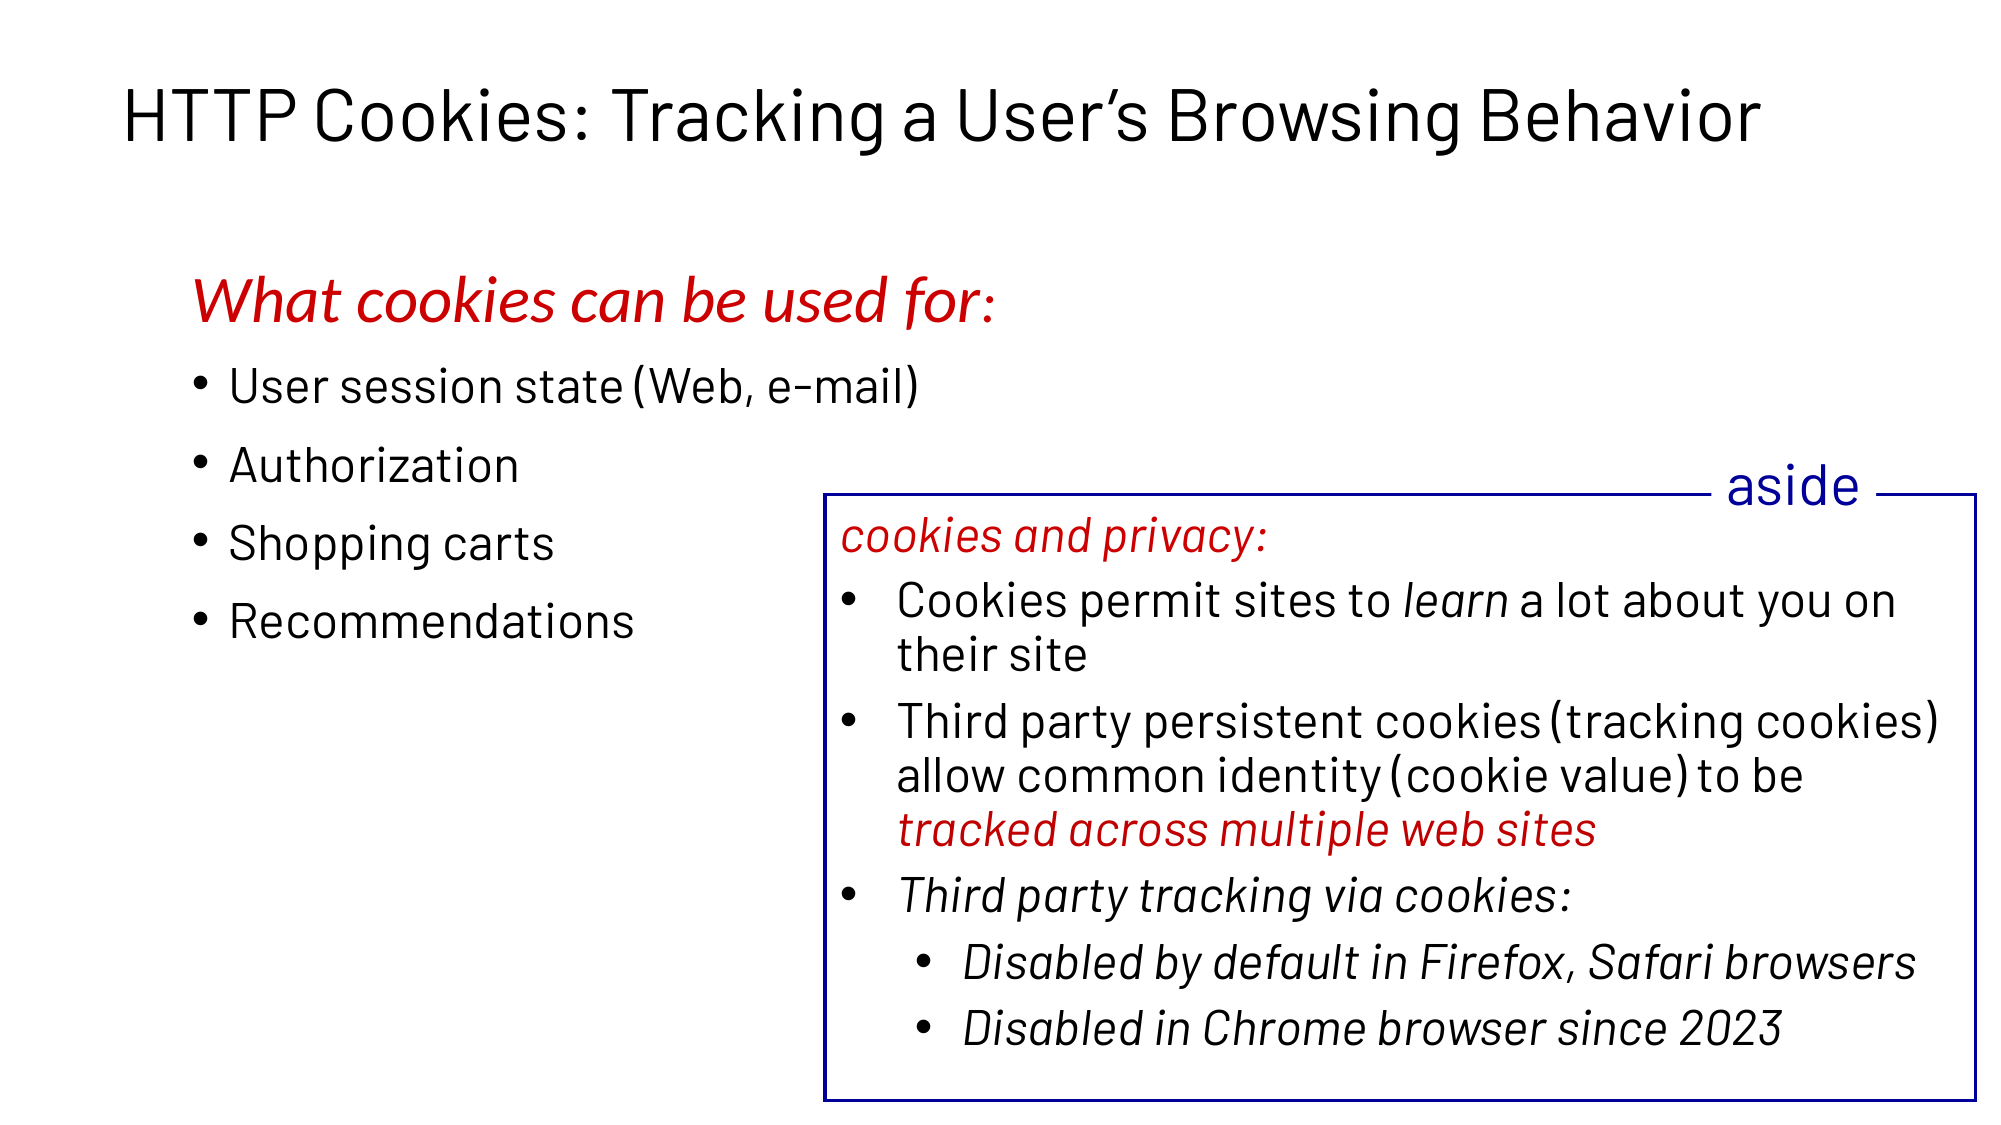

# HTTP Cookies: Tracking a User’s Browsing Behavior
What cookies can be used for:
User session state (Web, e-mail)
Authorization
Shopping carts
Recommendations
aside
cookies and privacy:
Cookies permit sites to learn a lot about you on their site
Third party persistent cookies (tracking cookies) allow common identity (cookie value) to be tracked across multiple web sites
Third party tracking via cookies:
Disabled by default in Firefox, Safari browsers
Disabled in Chrome browser since 2023